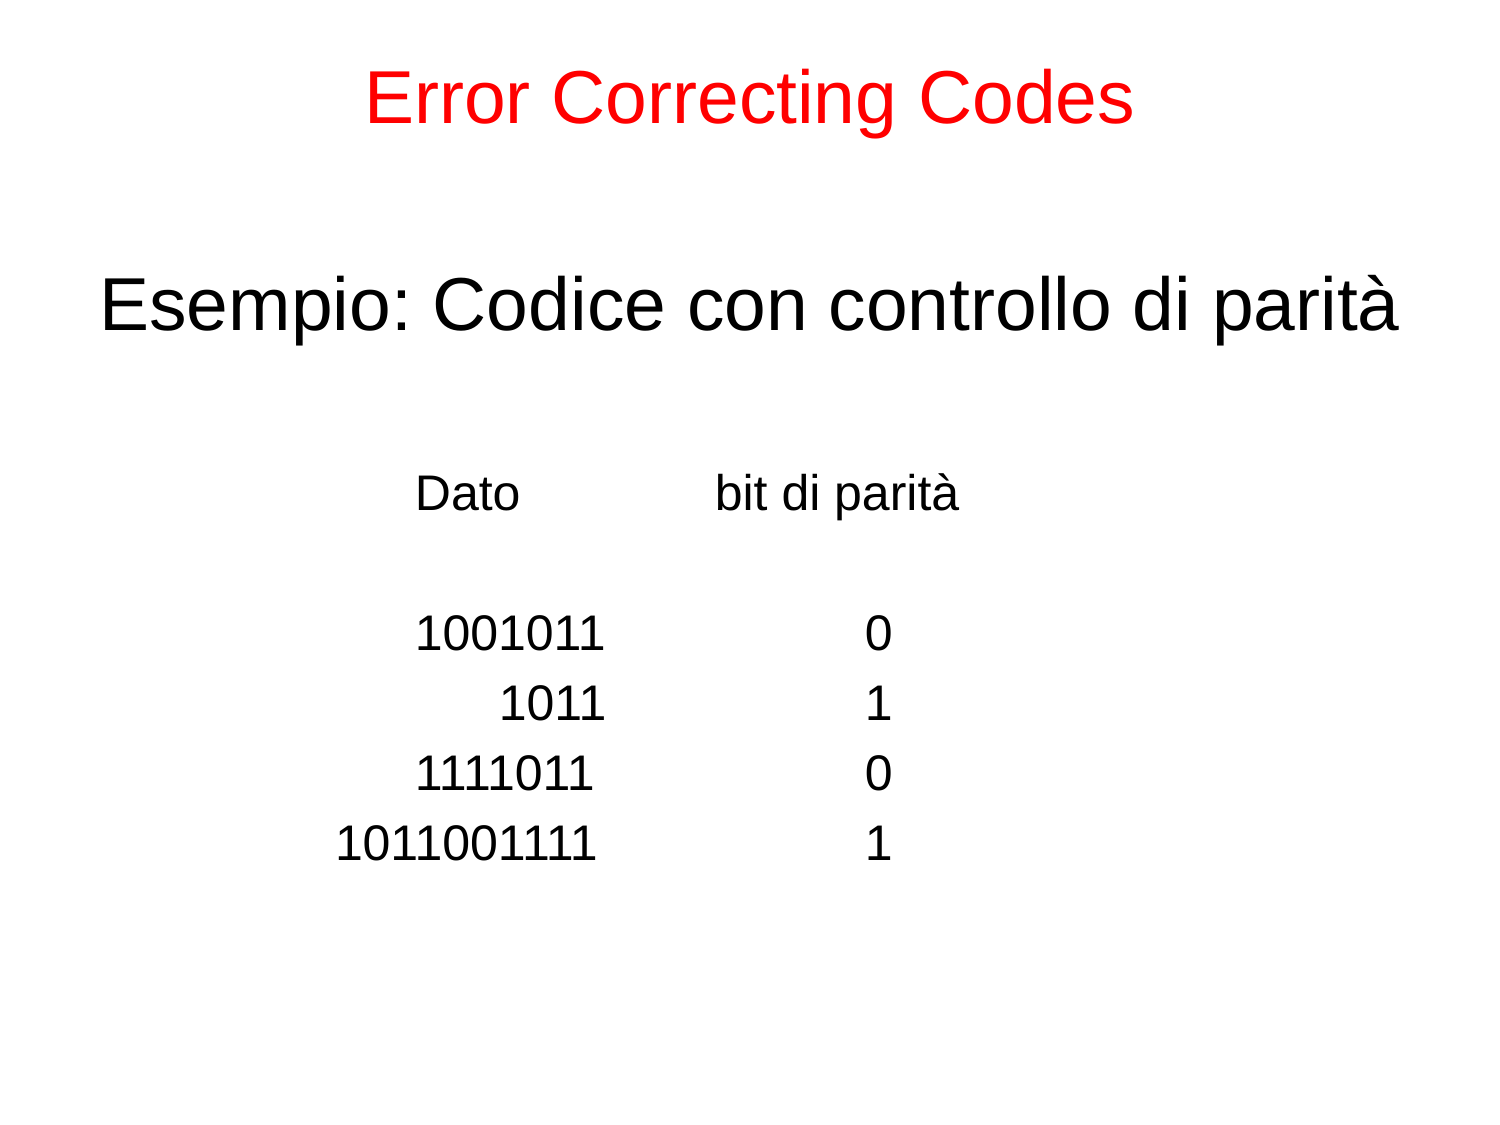

# Error Correcting Codes
Esempio: Codice con controllo di parità

			Dato   		bit di parità

			1001011		0
			      1011		1
			1111011		0
		     1011001111		1